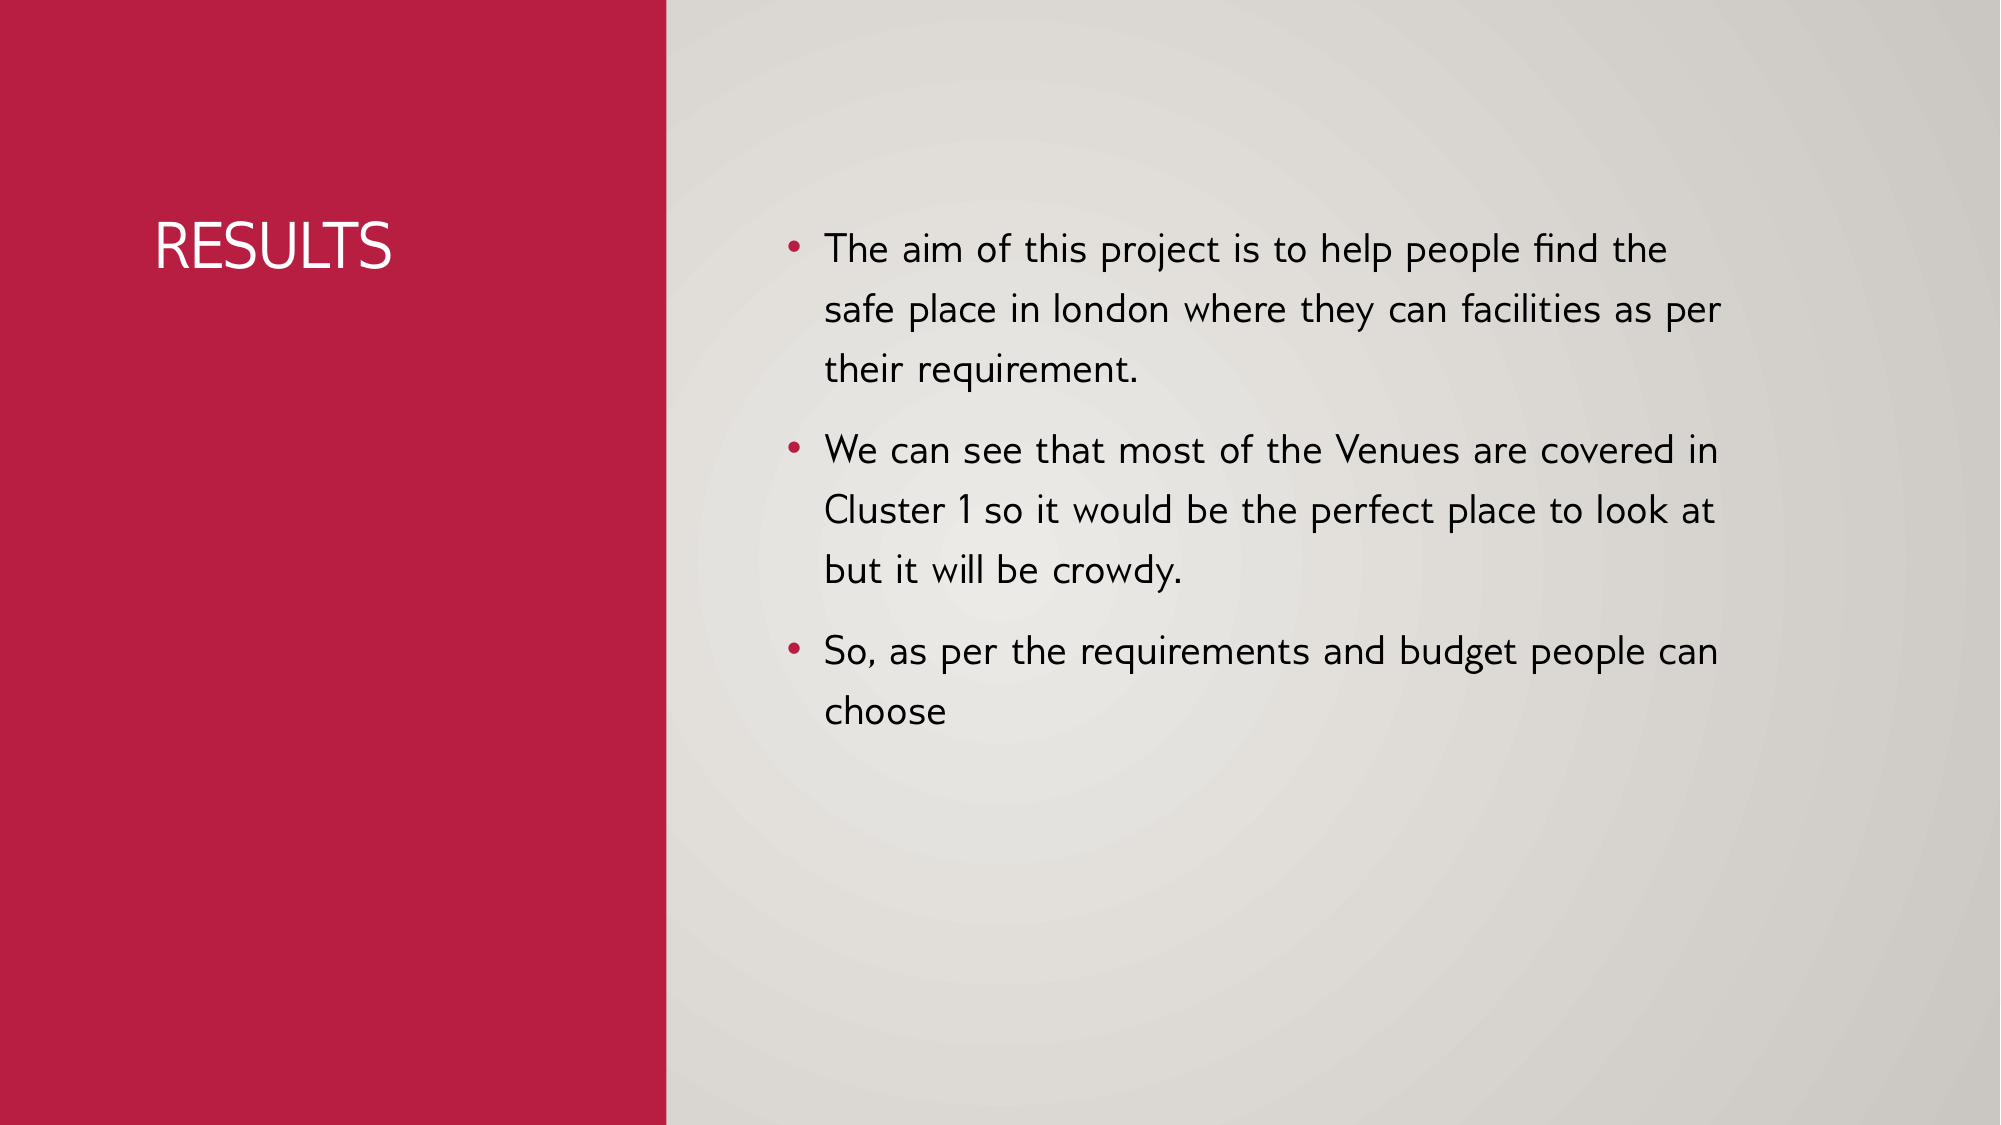

# results
The aim of this project is to help people find the safe place in london where they can facilities as per their requirement.
We can see that most of the Venues are covered in Cluster 1 so it would be the perfect place to look at but it will be crowdy.
So, as per the requirements and budget people can choose